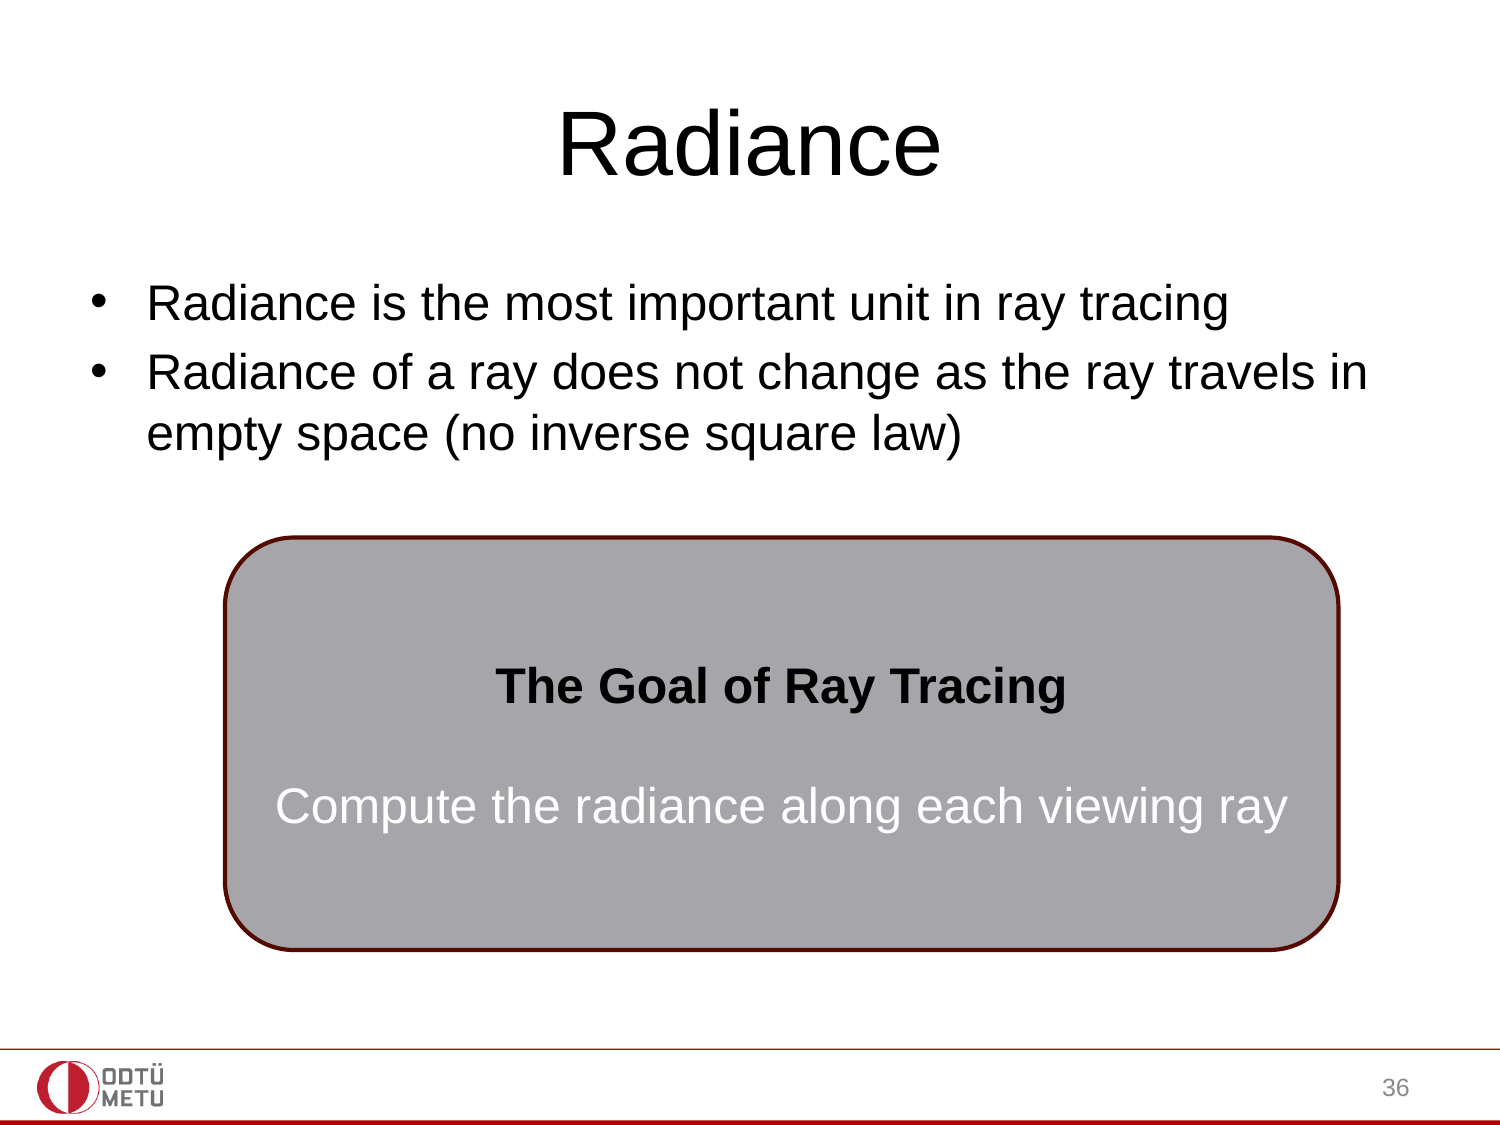

# Radiance
Radiance is the most important unit in ray tracing
Radiance of a ray does not change as the ray travels in empty space (no inverse square law)
The Goal of Ray Tracing

Compute the radiance along each viewing ray

36